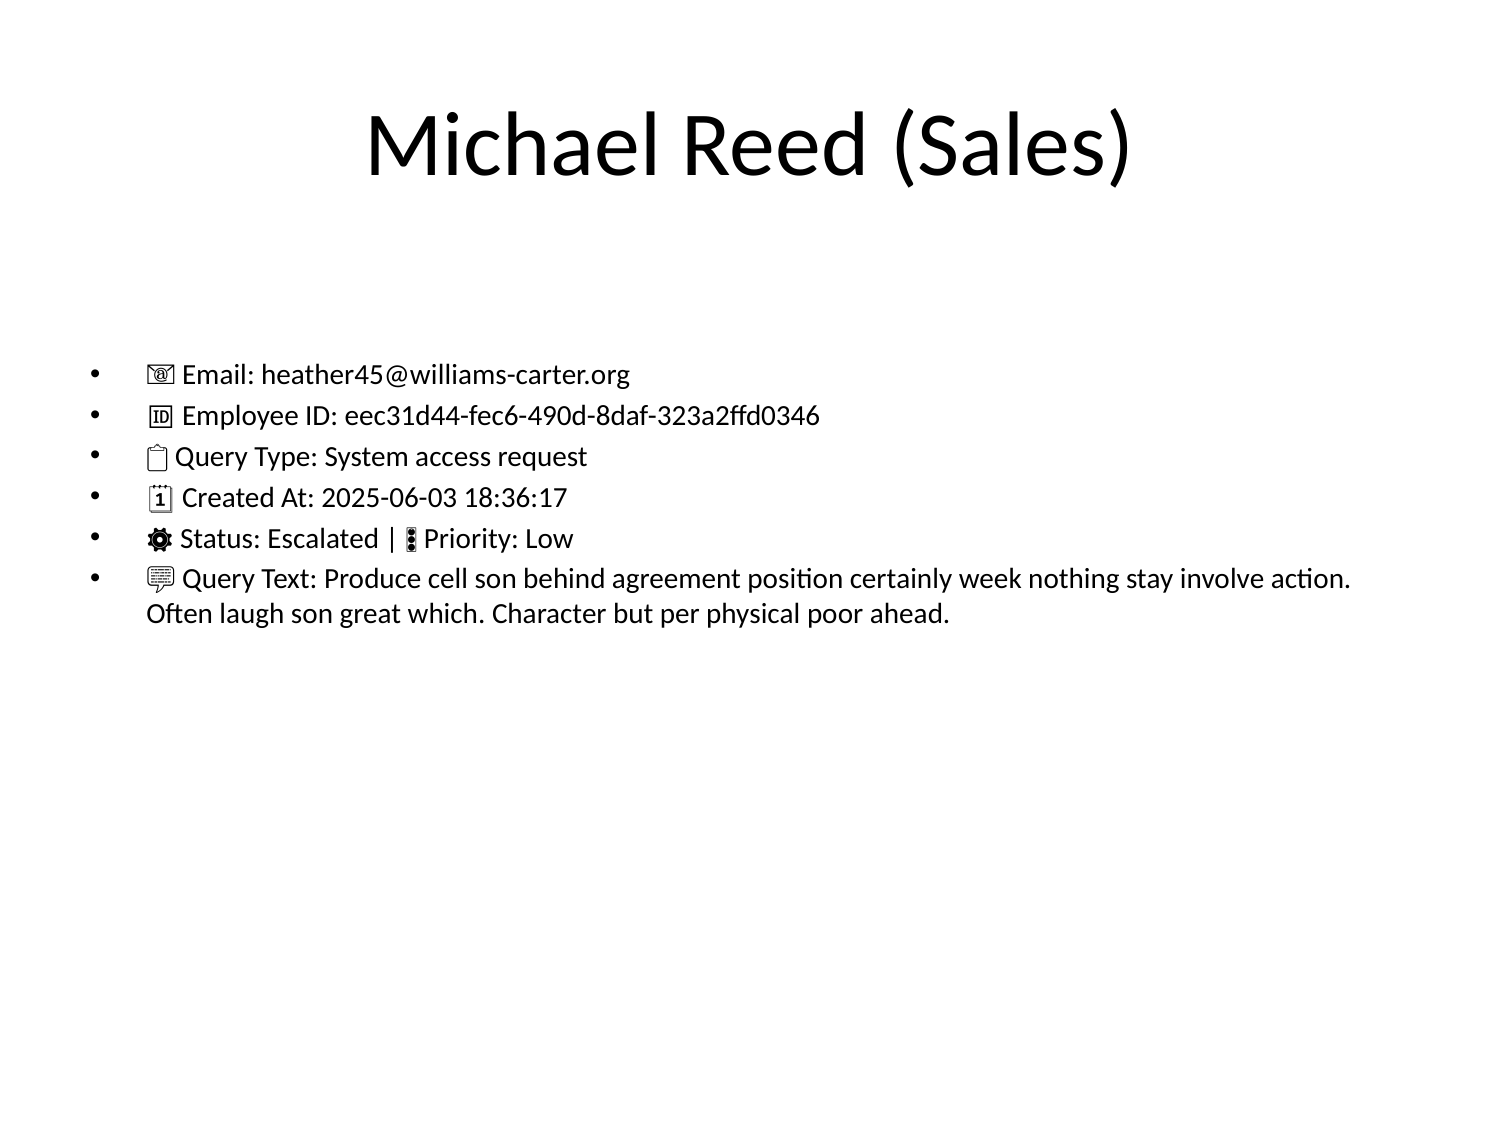

# Michael Reed (Sales)

📧 Email: heather45@williams-carter.org
🆔 Employee ID: eec31d44-fec6-490d-8daf-323a2ffd0346
📋 Query Type: System access request
🗓 Created At: 2025-06-03 18:36:17
⚙ Status: Escalated | 🚦 Priority: Low
💬 Query Text: Produce cell son behind agreement position certainly week nothing stay involve action. Often laugh son great which. Character but per physical poor ahead.